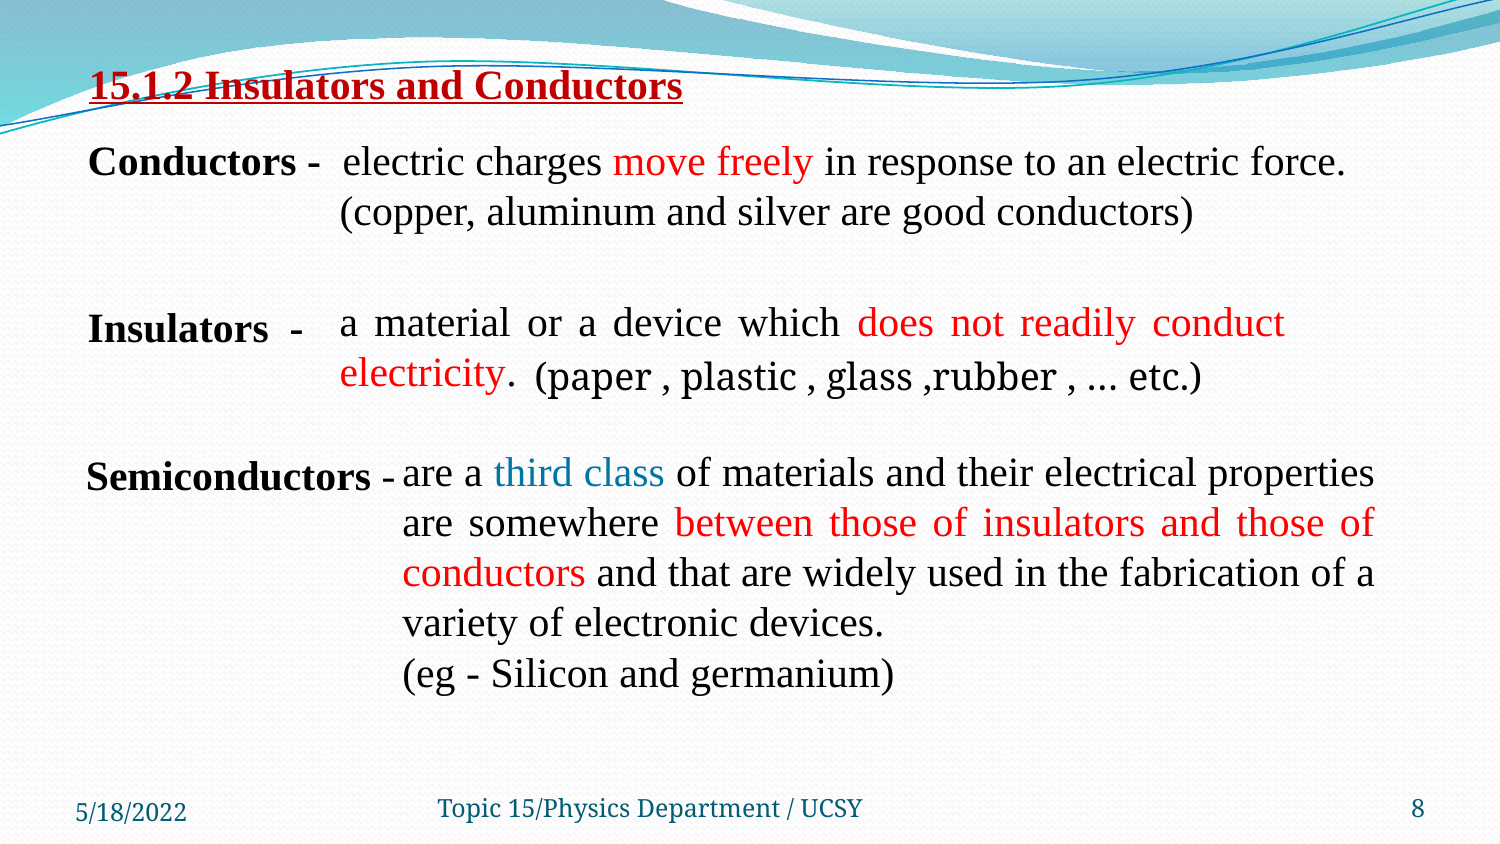

15.1.2 Insulators and Conductors

 Conductors -  electric charges move freely in response to an electric force.
                         (copper, aluminum and silver are good conductors)

 Insulators  -

  Semiconductors -

a material or a device which does not readily conduct electricity.
are a third class of materials and their electrical properties are somewhere between those of insulators and those of conductors and that are widely used in the fabrication of a variety of electronic devices.
(eg - Silicon and germanium)
(paper , plastic , glass ,rubber , … etc.)
5/18/2022
Topic 15/Physics Department / UCSY
8